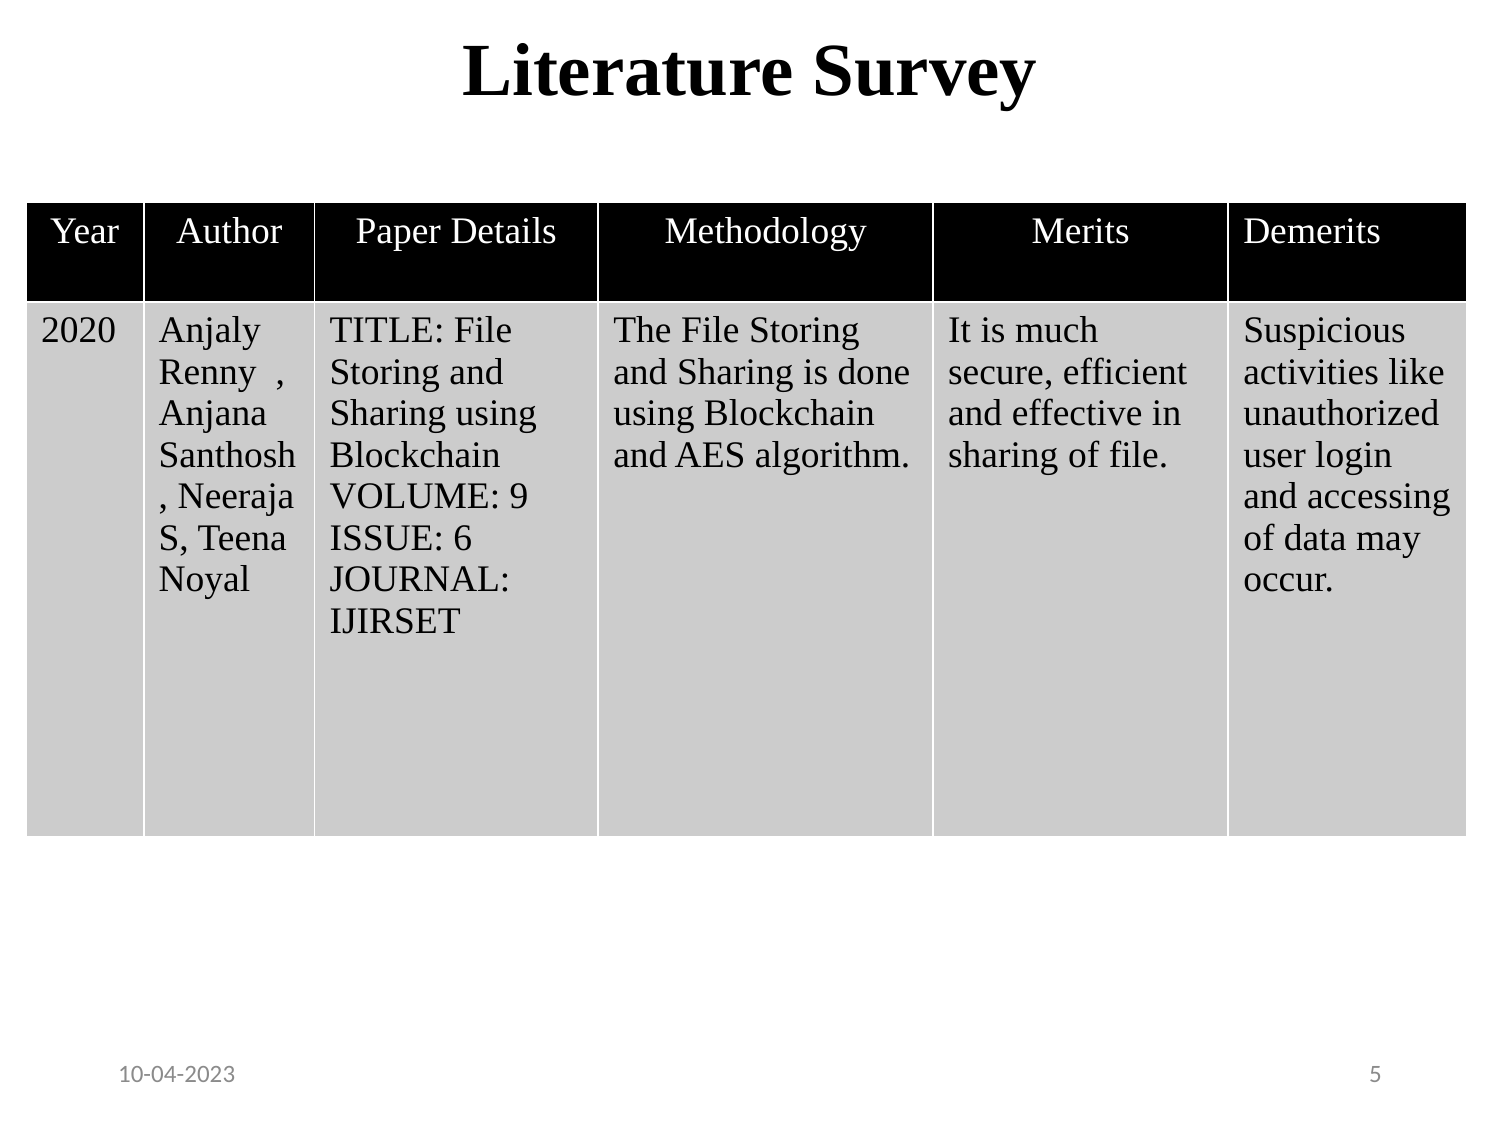

# Literature Survey
| Year | Author | Paper Details | Methodology | Merits | Demerits |
| --- | --- | --- | --- | --- | --- |
| 2020 | Anjaly Renny , Anjana Santhosh , Neeraja S, Teena Noyal | TITLE: File Storing and Sharing using Blockchain VOLUME: 9 ISSUE: 6 JOURNAL: IJIRSET | The File Storing and Sharing is done using Blockchain and AES algorithm. | It is much secure, efficient and effective in sharing of file. | Suspicious activities like unauthorized user login and accessing of data may occur. |
10-04-2023
5